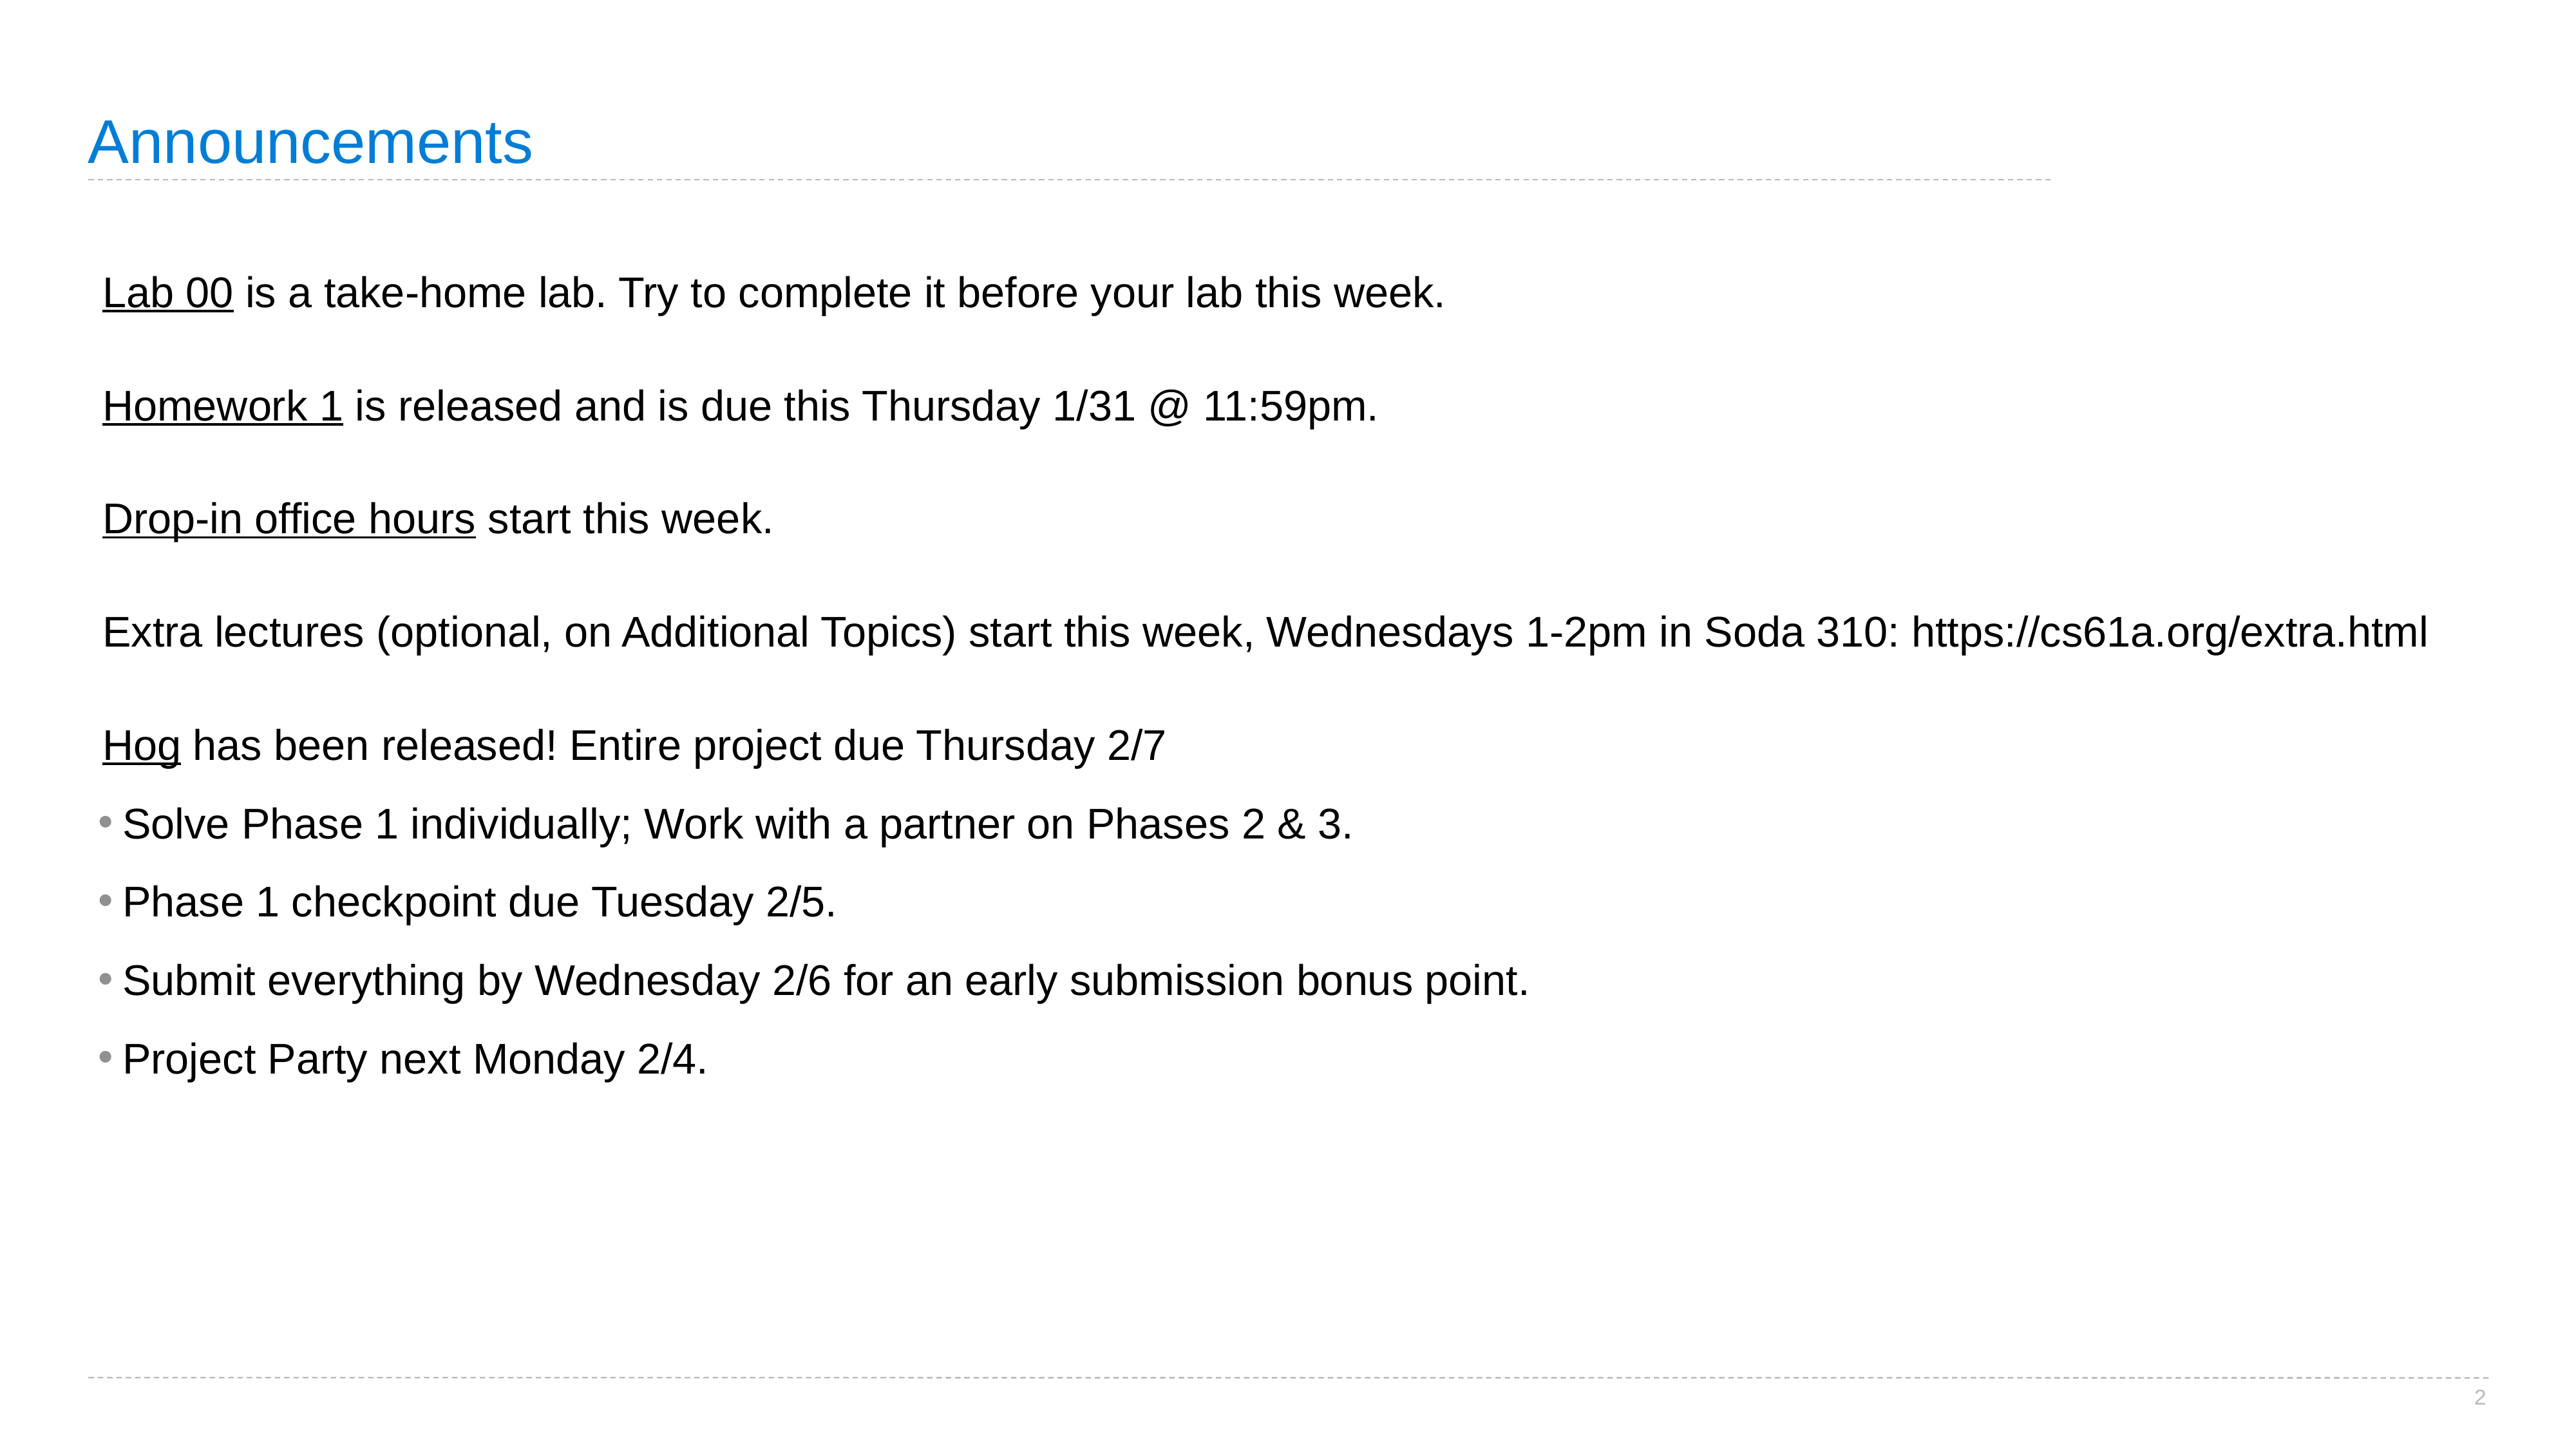

# Announcements

Lab 00 is a take-home lab. Try to complete it before your lab this week.
Homework 1 is released and is due this Thursday 1/31 @ 11:59pm.
Drop-in office hours start this week.
Extra lectures (optional, on Additional Topics) start this week, Wednesdays 1-2pm in Soda 310: https://cs61a.org/extra.html
Hog has been released! Entire project due Thursday 2/7
Solve Phase 1 individually; Work with a partner on Phases 2 & 3.
Phase 1 checkpoint due Tuesday 2/5.
Submit everything by Wednesday 2/6 for an early submission bonus point.
Project Party next Monday 2/4.

2